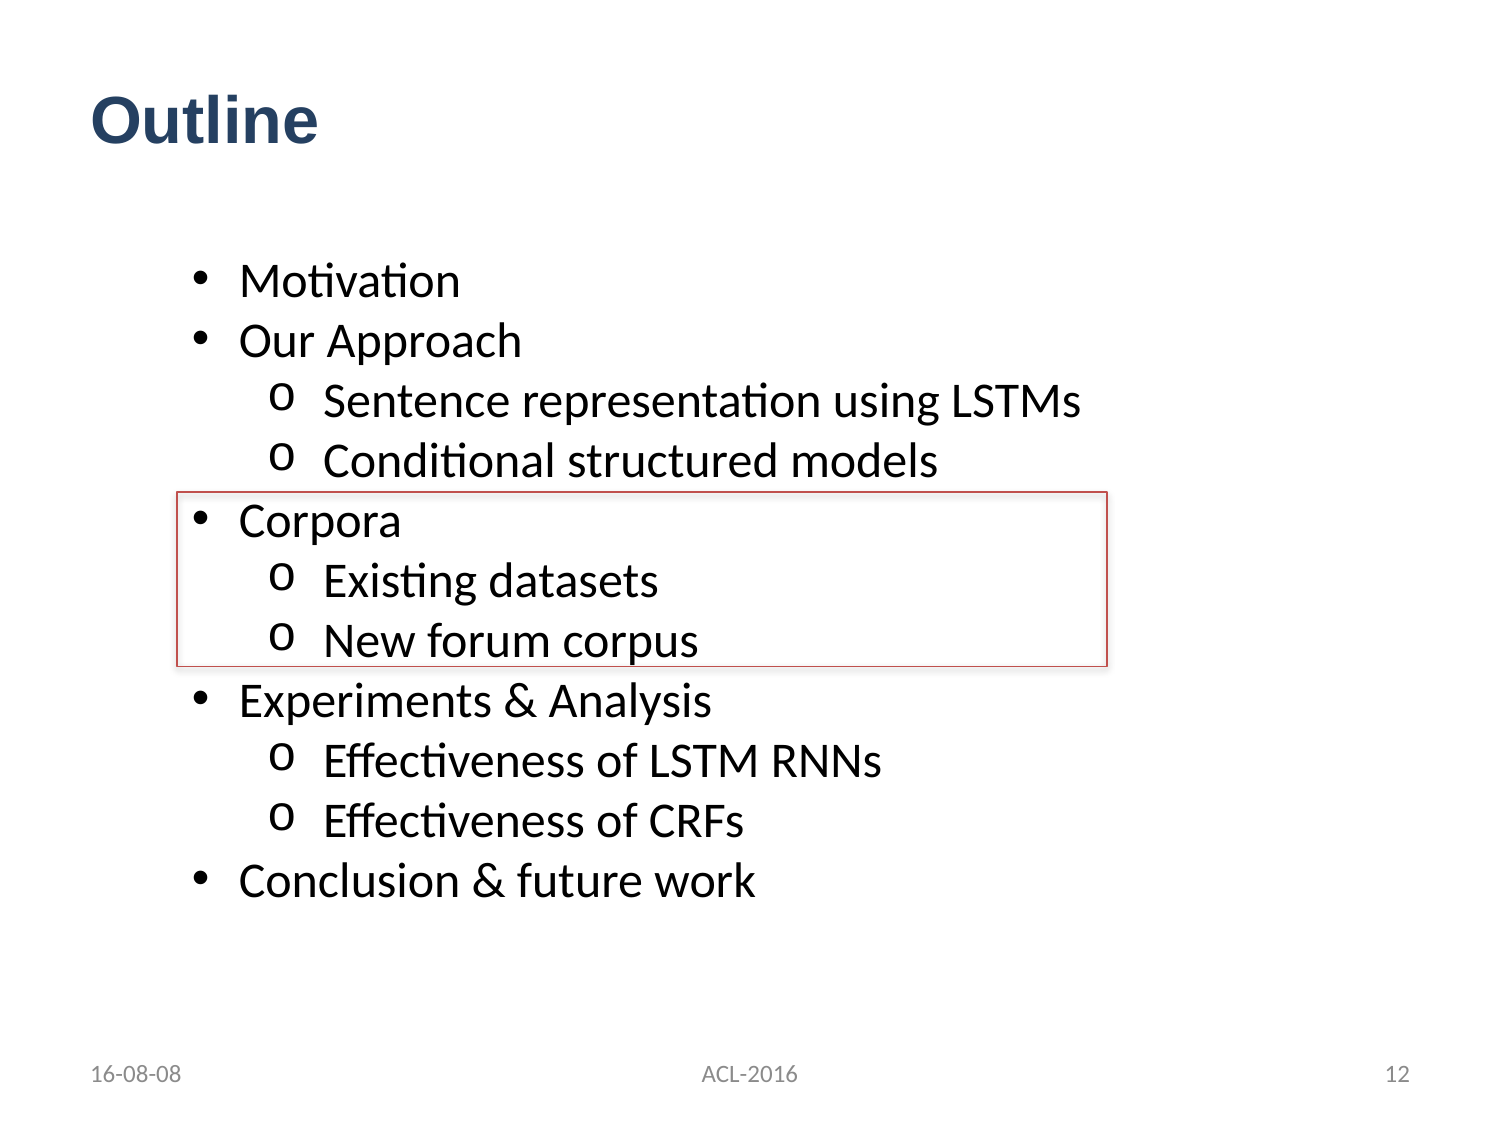

Outline
Motivation
Our Approach
Sentence representation using LSTMs
Conditional structured models
Corpora
Existing datasets
New forum corpus
Experiments & Analysis
Effectiveness of LSTM RNNs
Effectiveness of CRFs
Conclusion & future work

16-08-08
ACL-2016
12